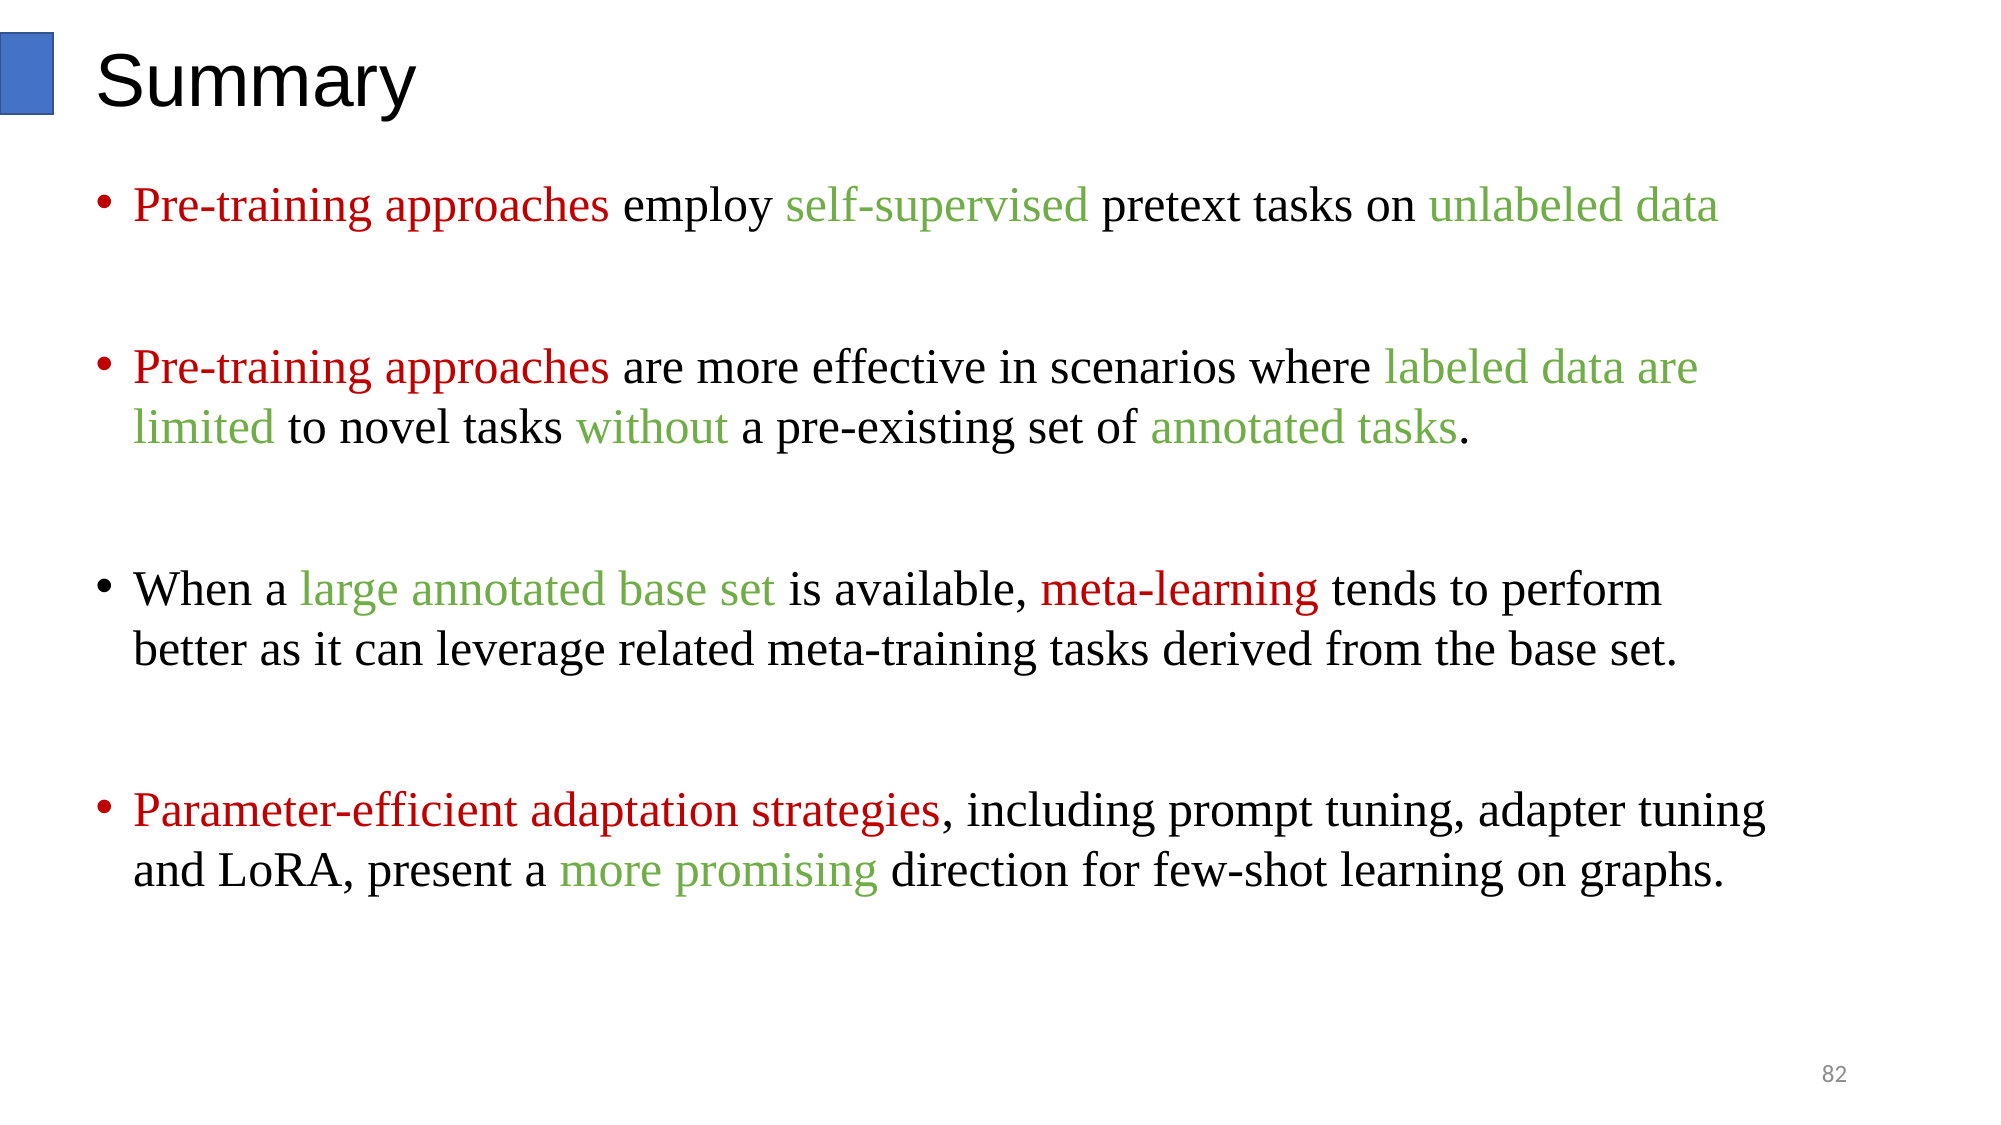

# Summary
Pre-training approaches employ self-supervised pretext tasks on unlabeled data

Pre-training approaches are more effective in scenarios where labeled data are limited to novel tasks without a pre-existing set of annotated tasks.

When a large annotated base set is available, meta-learning tends to perform better as it can leverage related meta-training tasks derived from the base set.

Parameter-efficient adaptation strategies, including prompt tuning, adapter tuning and LoRA, present a more promising direction for few-shot learning on graphs.

82